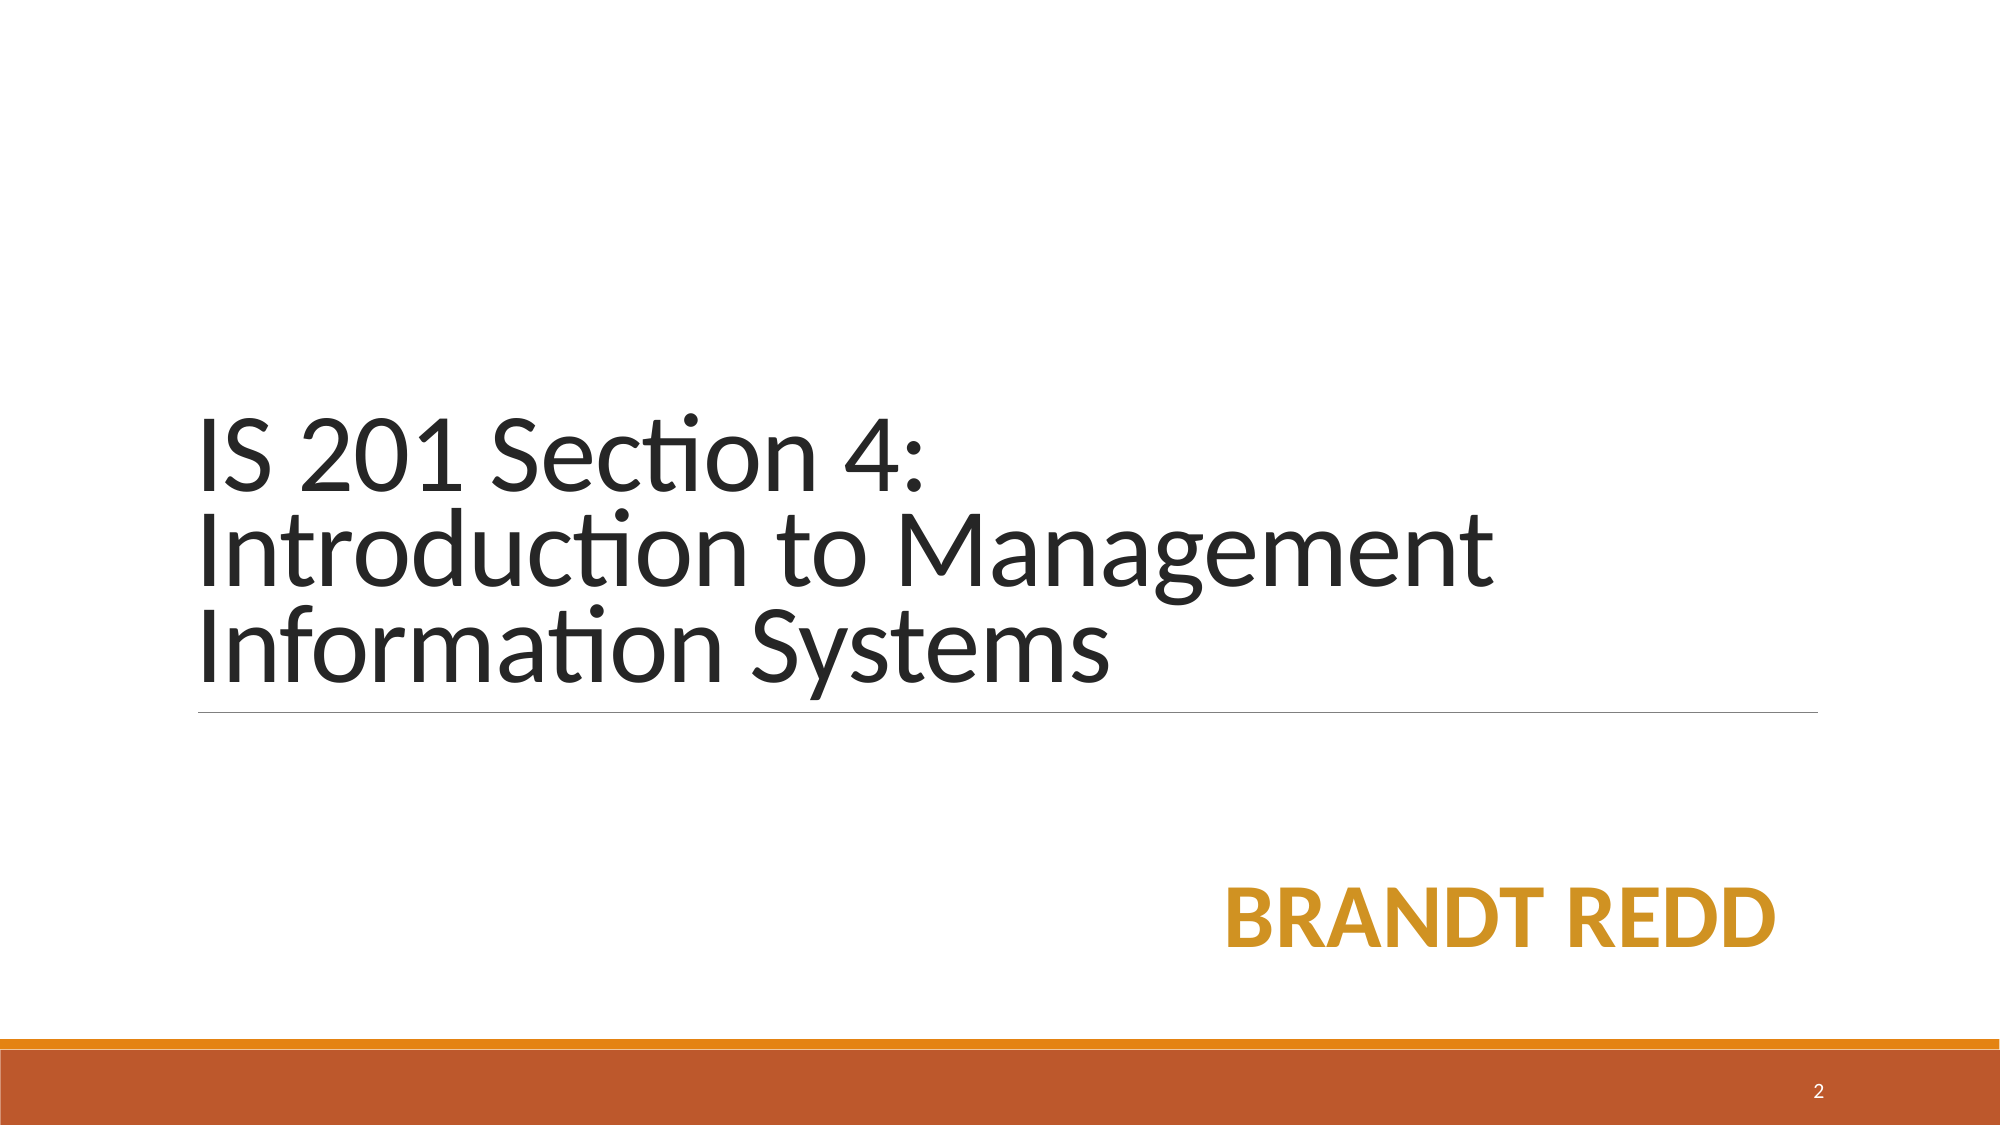

# IS 201 Section 4: Introduction to Management Information Systems
Brandt Redd
2